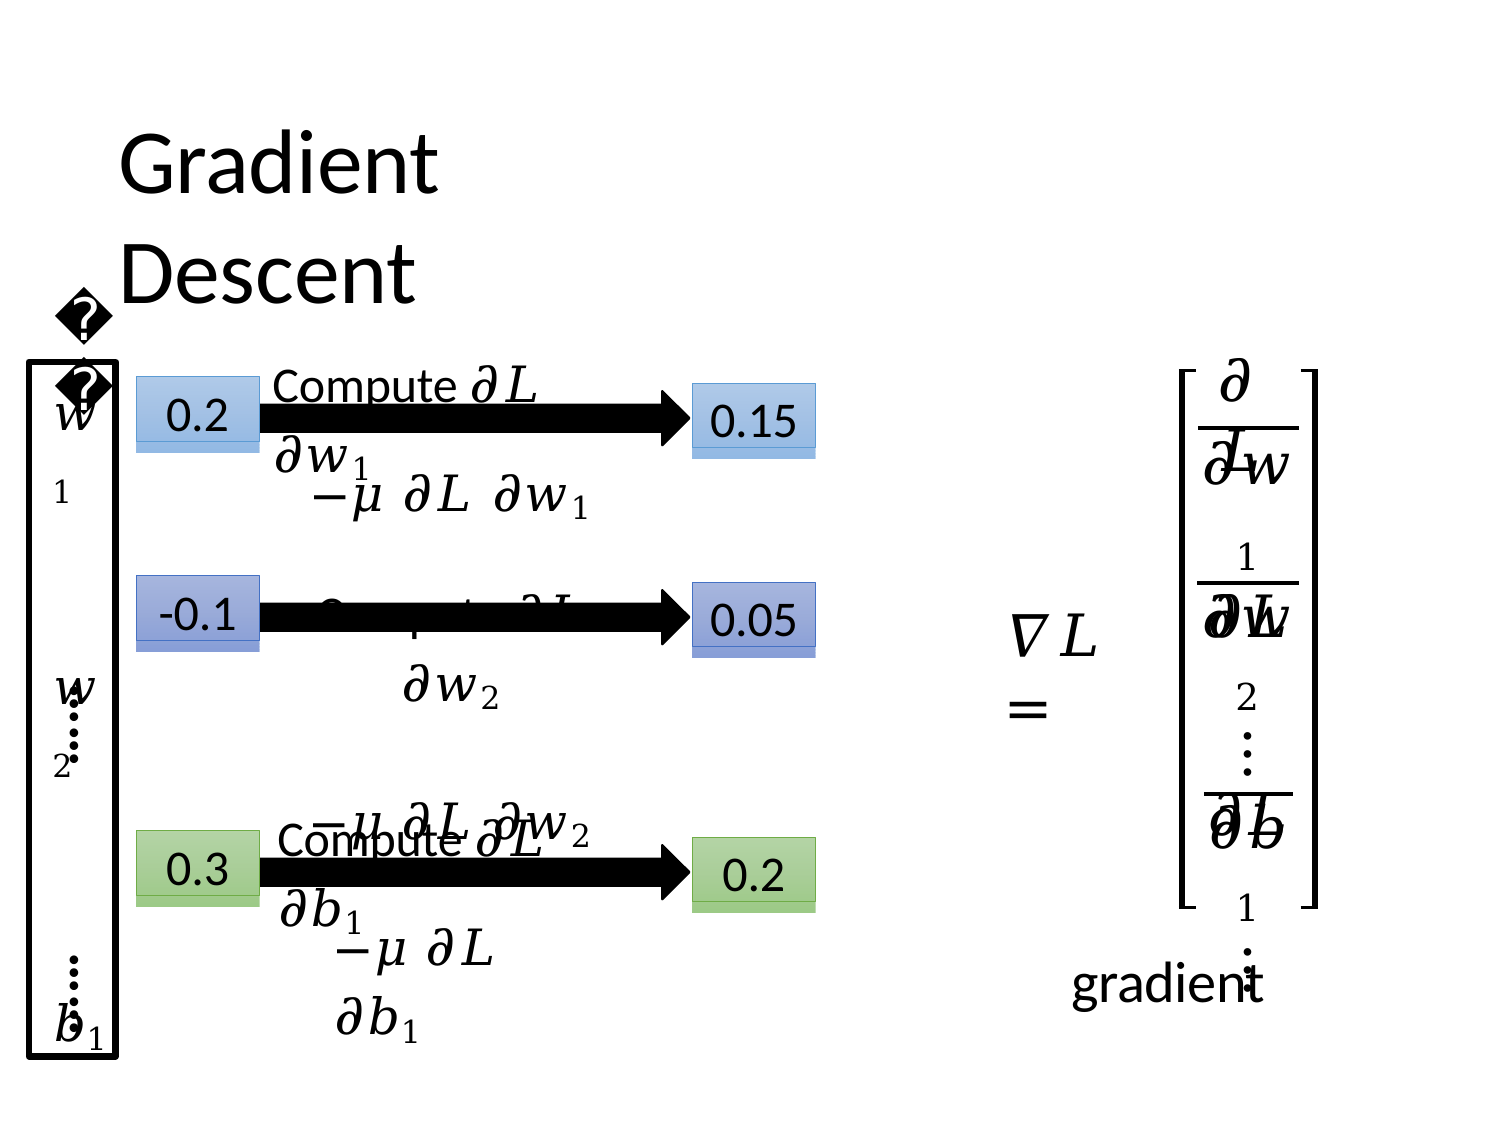

# Gradient Descent
𝜃
Compute 𝜕𝐿 𝜕𝑤1
𝜕𝐿
𝑤1

𝑤2

𝑏1

0.2

0.15

−𝜇 𝜕𝐿 𝜕𝑤1
Compute 𝜕𝐿 𝜕𝑤2
−𝜇 𝜕𝐿 𝜕𝑤2
𝜕𝑤1
𝜕𝐿

-0.1
𝜕𝑤2
⋮
𝜕𝐿

0.05

𝛻𝐿 =
……
Compute 𝜕𝐿 𝜕𝑏1
𝜕𝑏1
⋮

0.3

0.2

−𝜇 𝜕𝐿 𝜕𝑏1

gradient
……